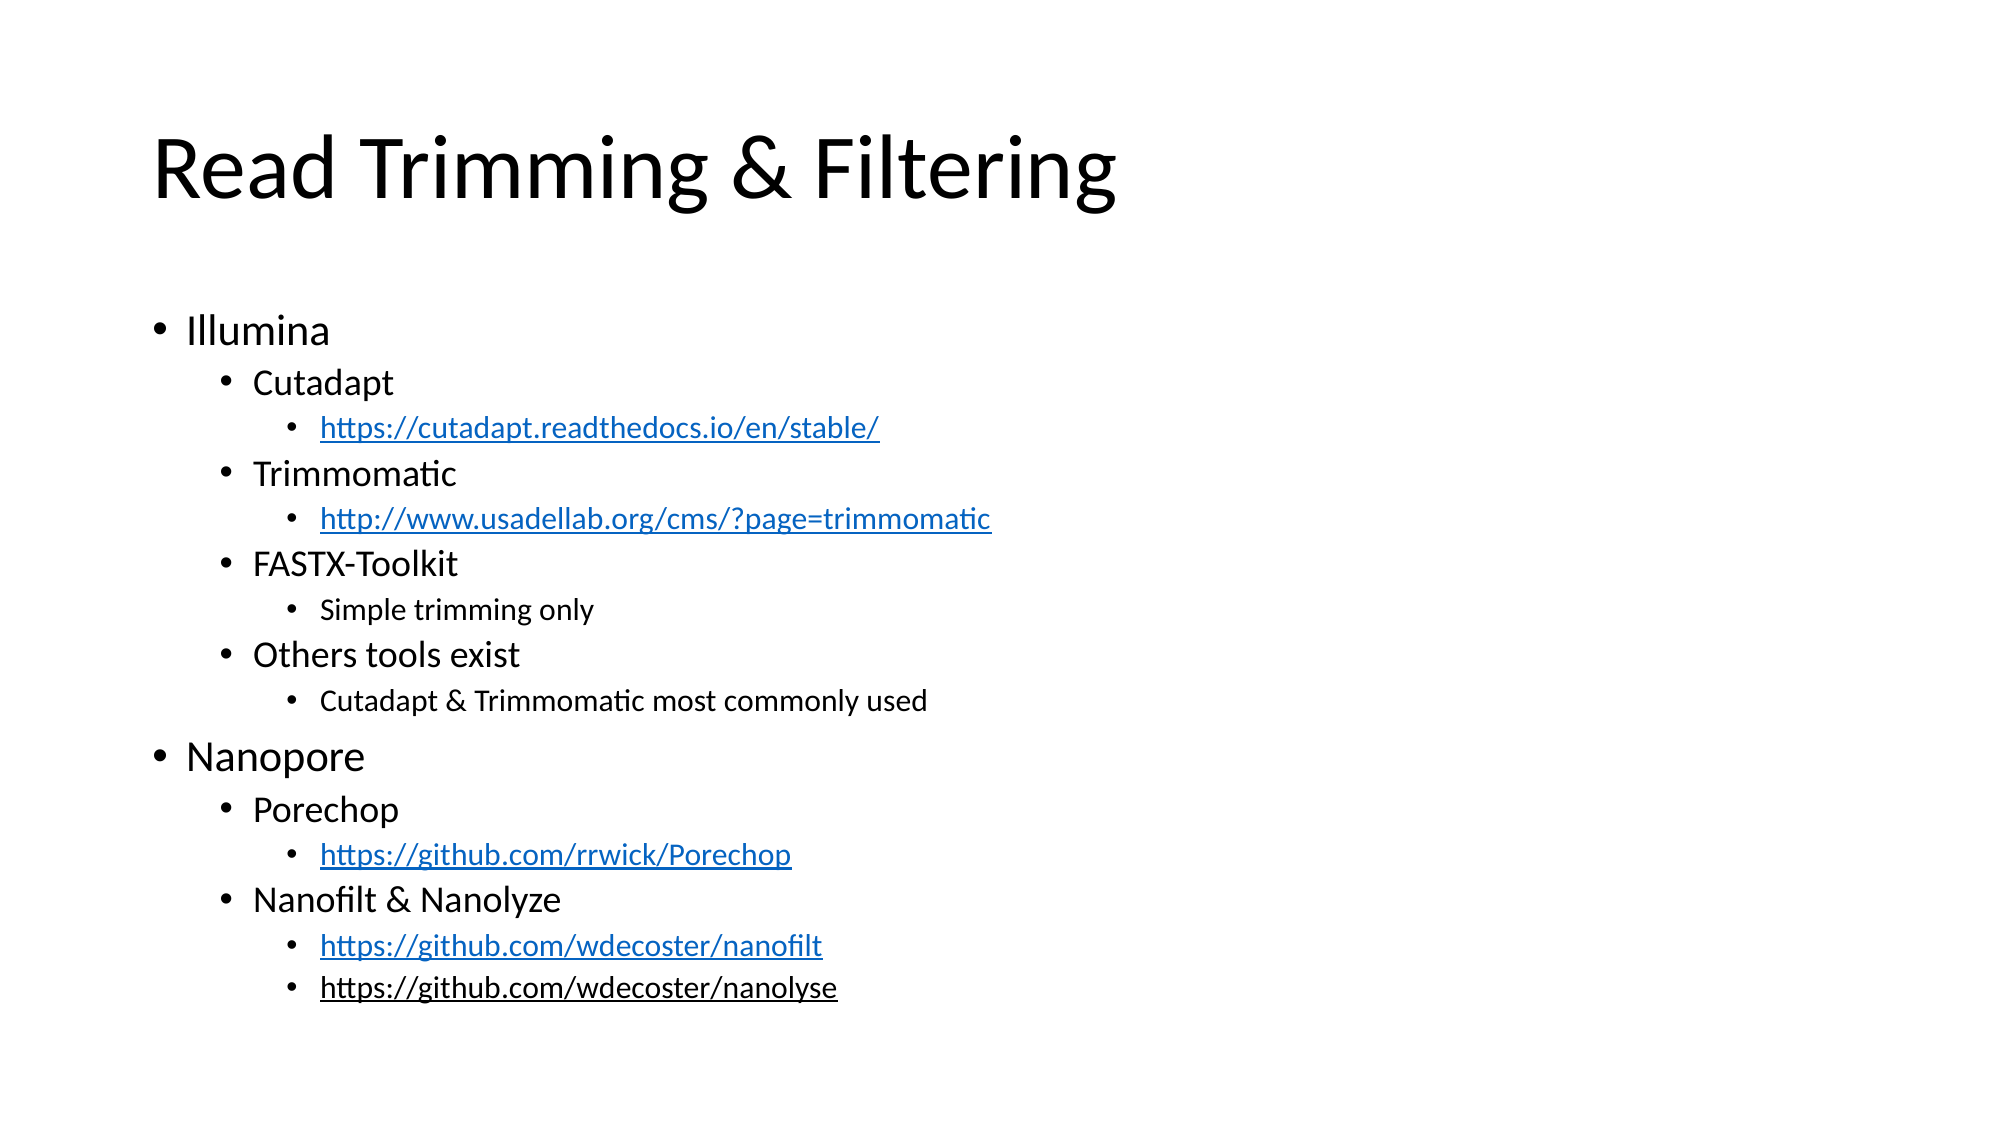

# Read Trimming & Filtering
Illumina
Cutadapt
https://cutadapt.readthedocs.io/en/stable/
Trimmomatic
http://www.usadellab.org/cms/?page=trimmomatic
FASTX-Toolkit
Simple trimming only
Others tools exist
Cutadapt & Trimmomatic most commonly used
Nanopore
Porechop
https://github.com/rrwick/Porechop
Nanofilt & Nanolyze
https://github.com/wdecoster/nanofilt
https://github.com/wdecoster/nanolyse